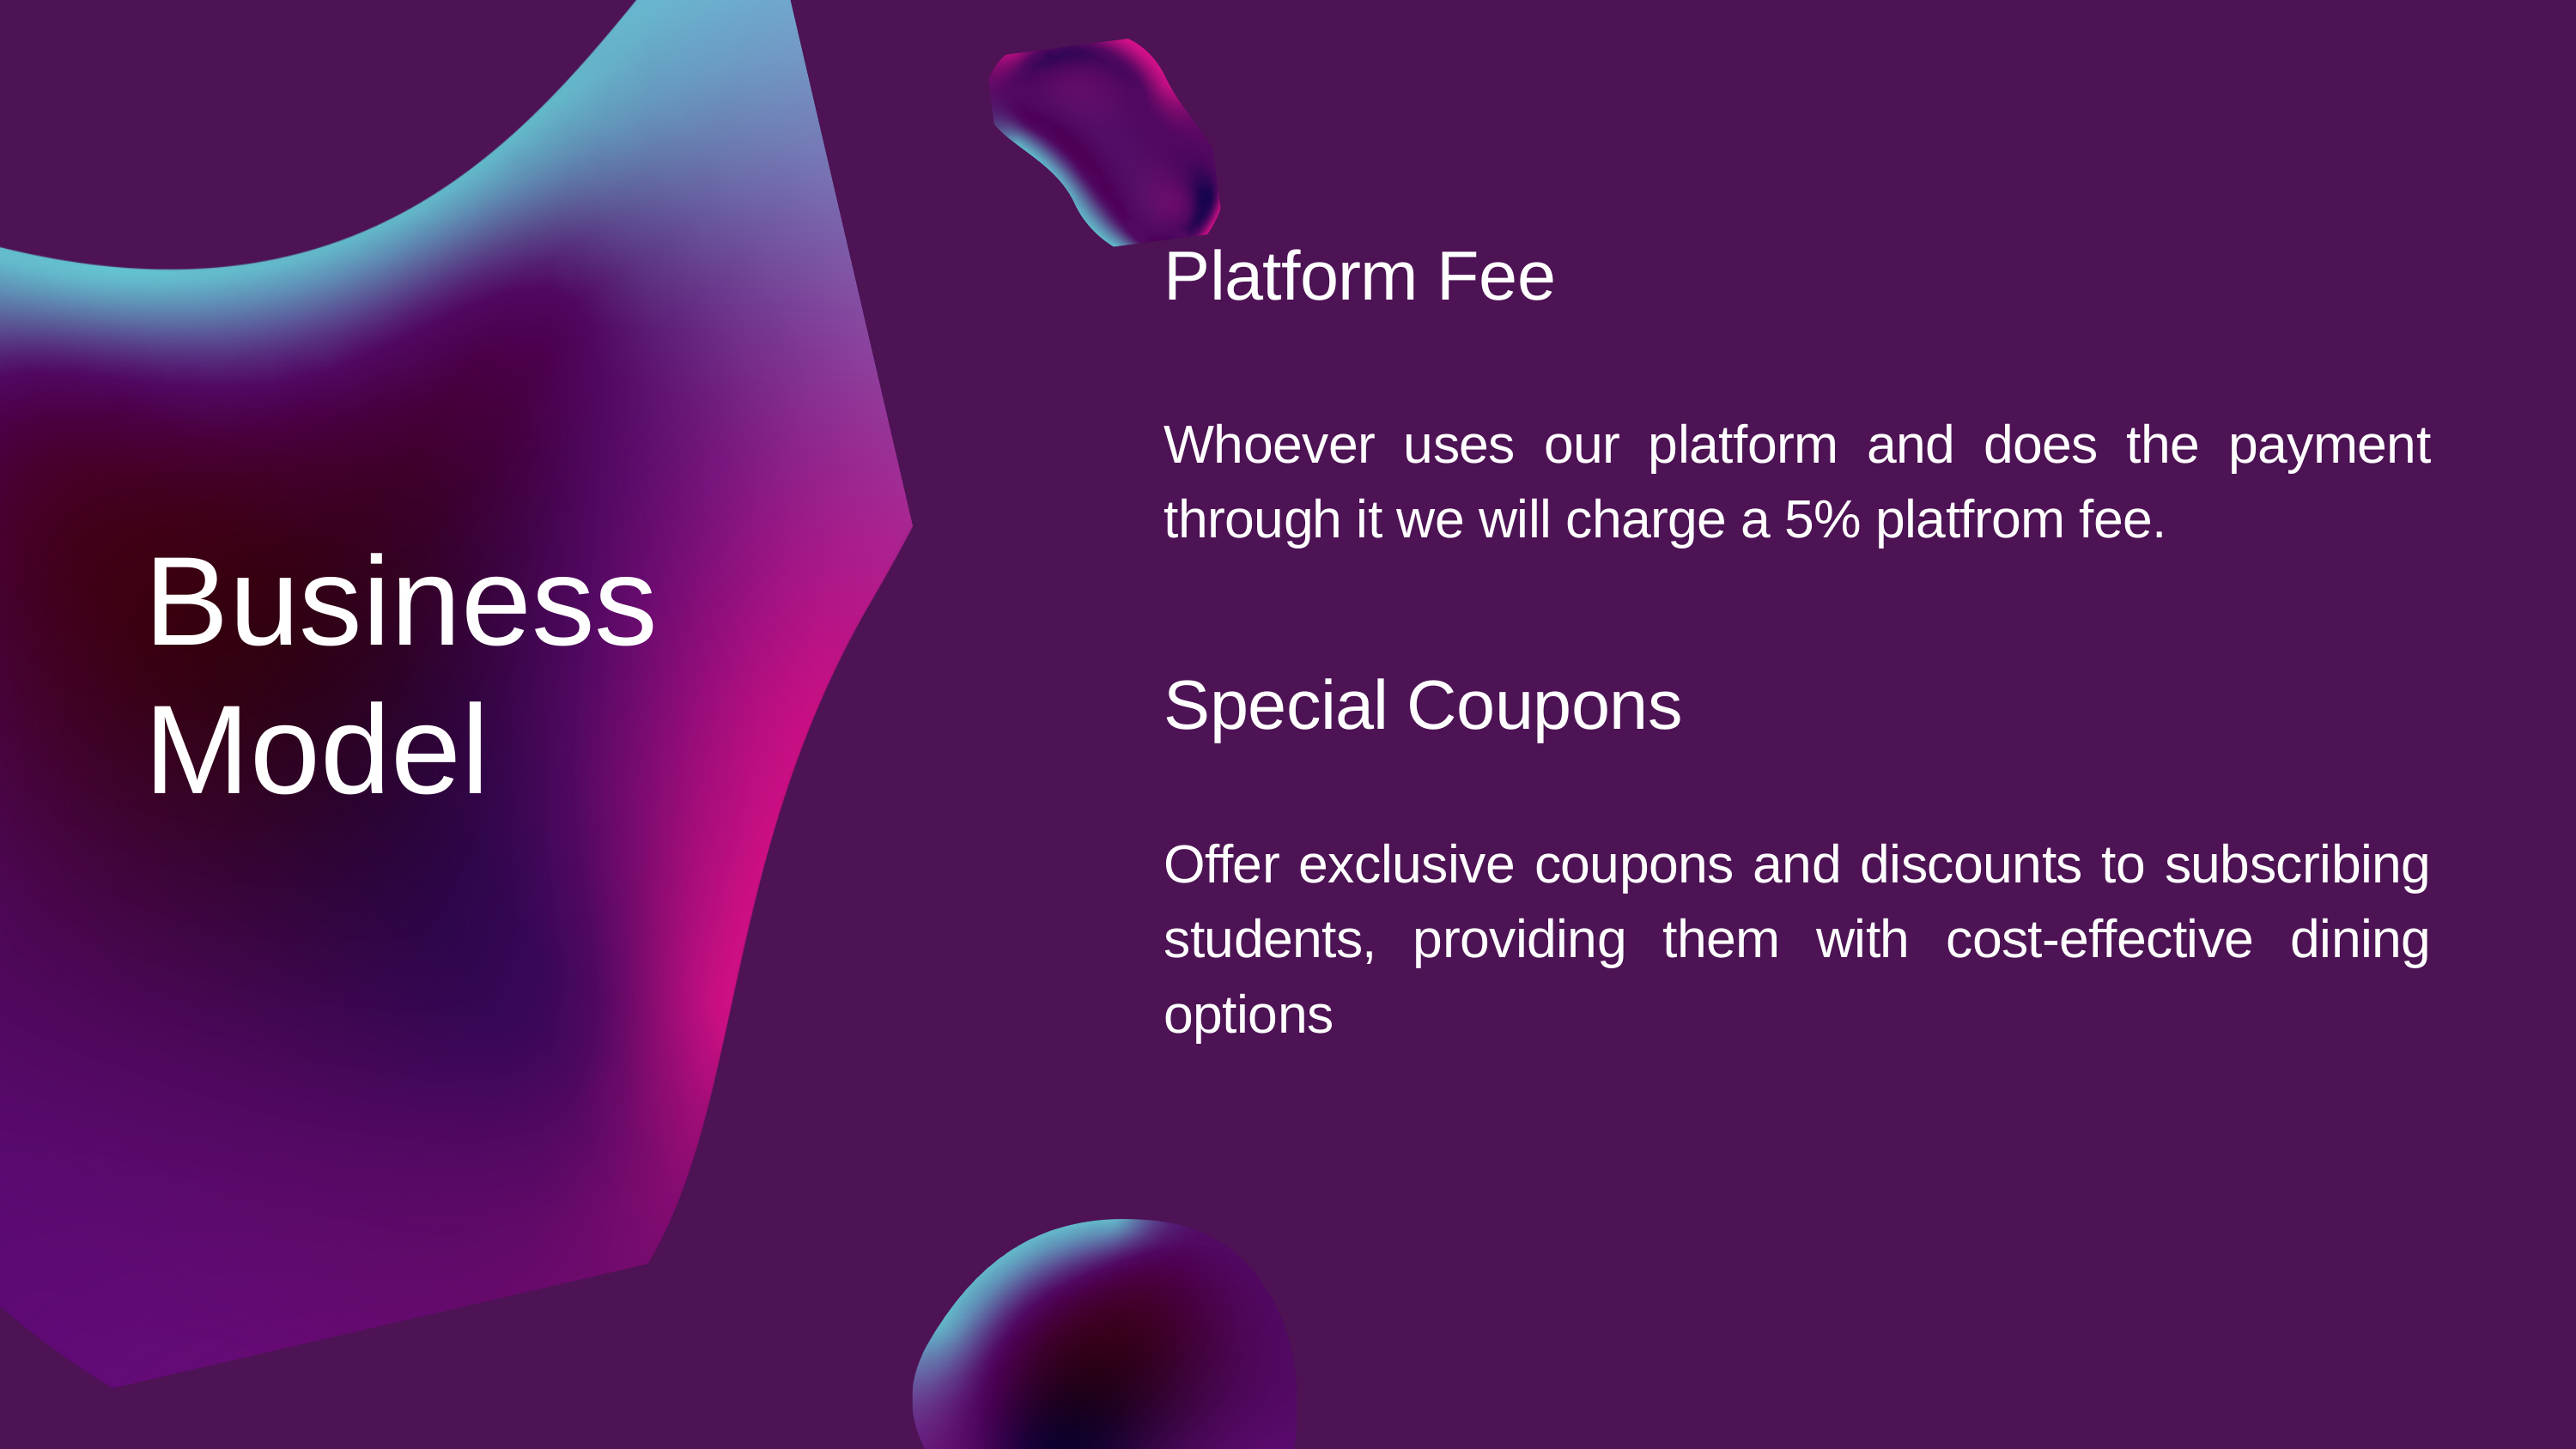

Platform Fee

Whoever uses our platform and does the payment through it we will charge a 5% platfrom fee.

Special Coupons

Offer exclusive coupons and discounts to subscribing students, providing them with cost-effective dining options
Business
Model